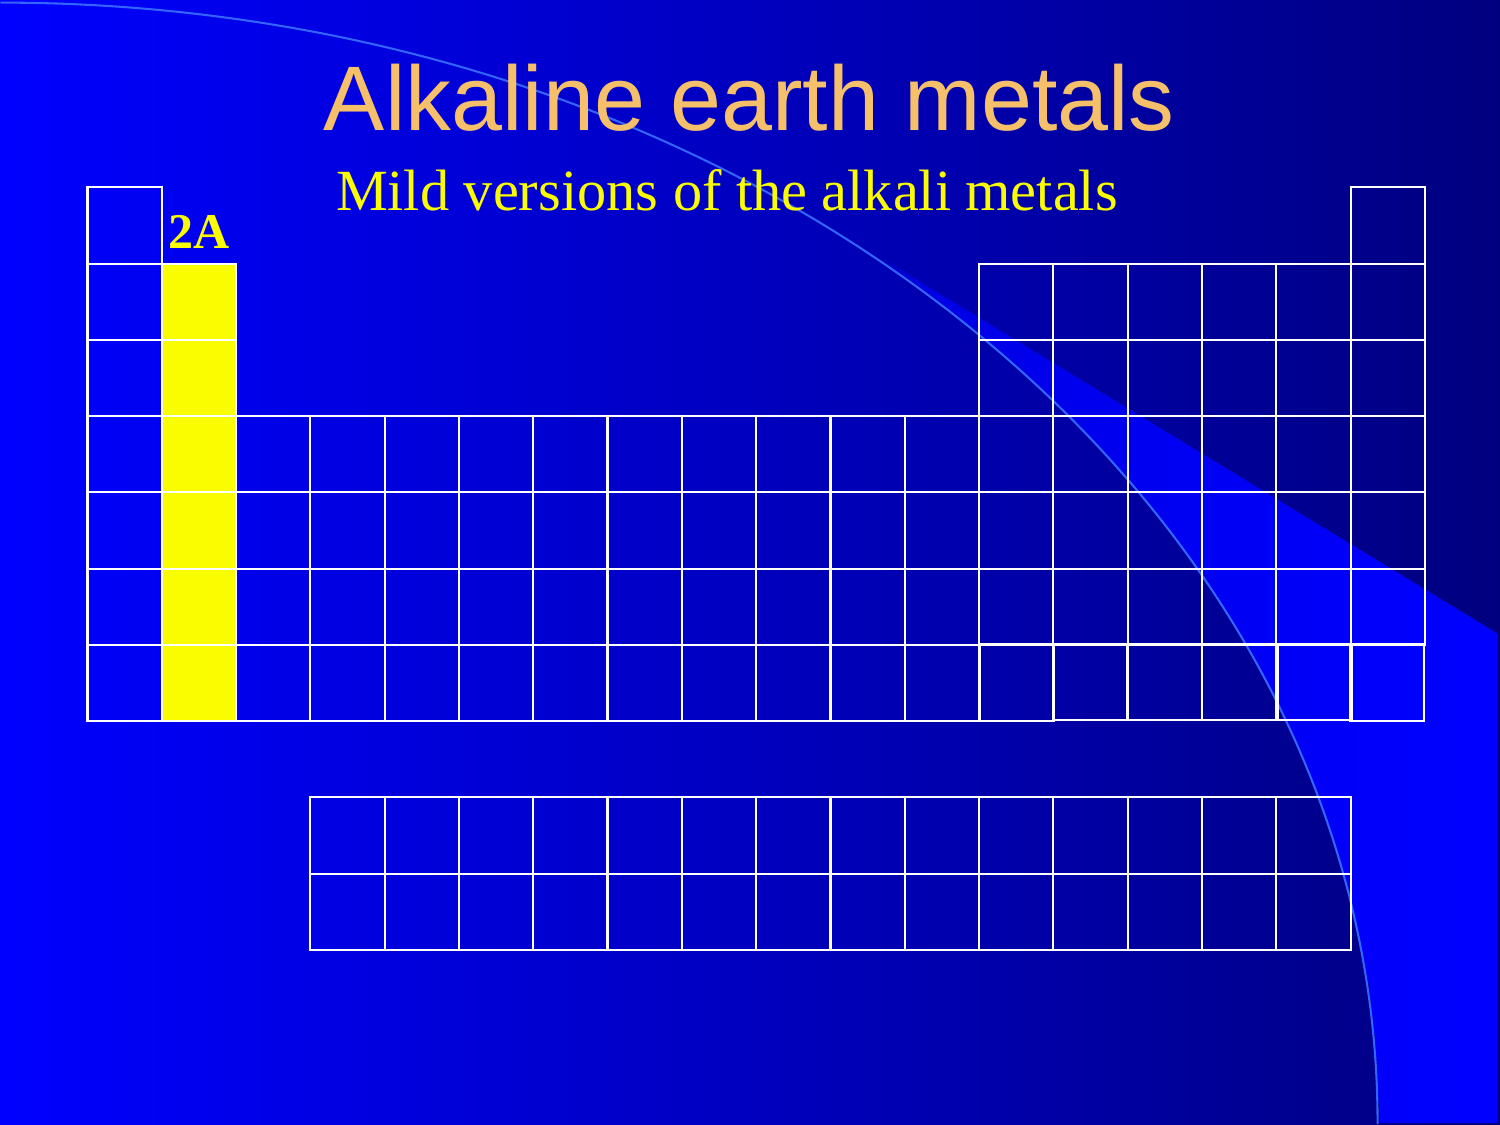

Alkaline earth metals
Mild versions of the alkali metals

2A